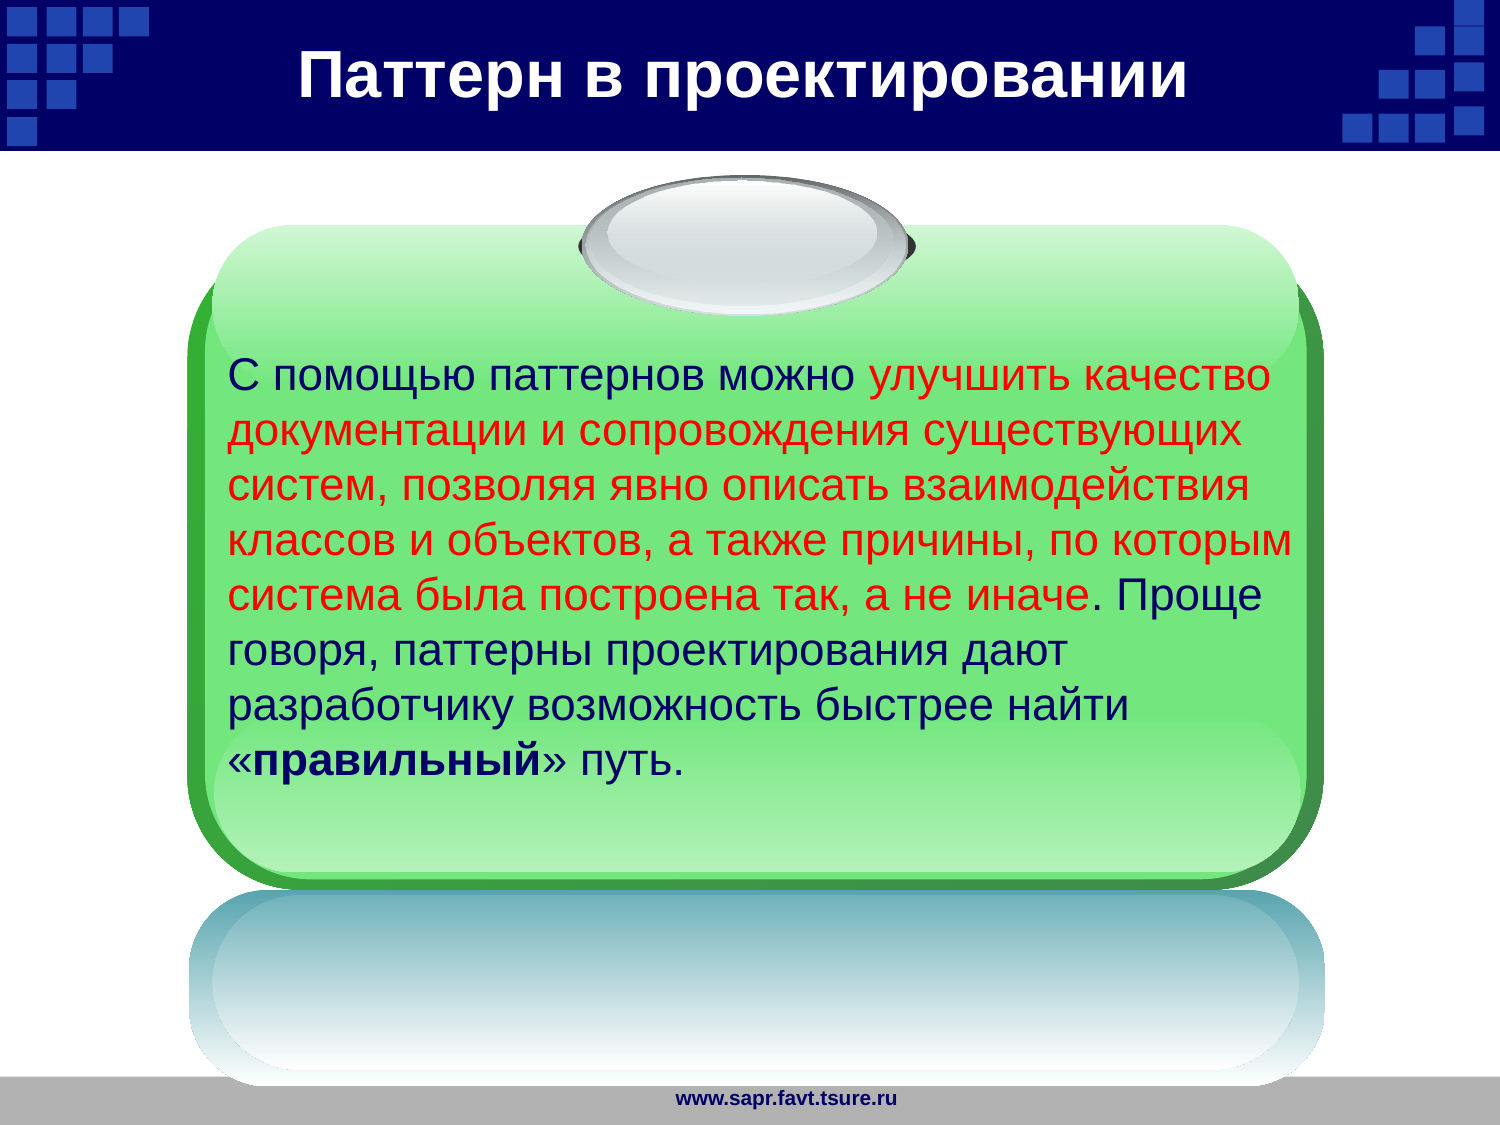

Паттерн в проектировании

С помощью паттернов можно улучшить качество документации и сопровождения существующих систем, позволяя явно описать взаимодействия классов и объектов, а также причины, по которым система была построена так, а не иначе. Проще говоря, паттерны проектирования дают разработчику возможность быстрее найти «правильный» путь.

www.sapr.favt.tsure.ru